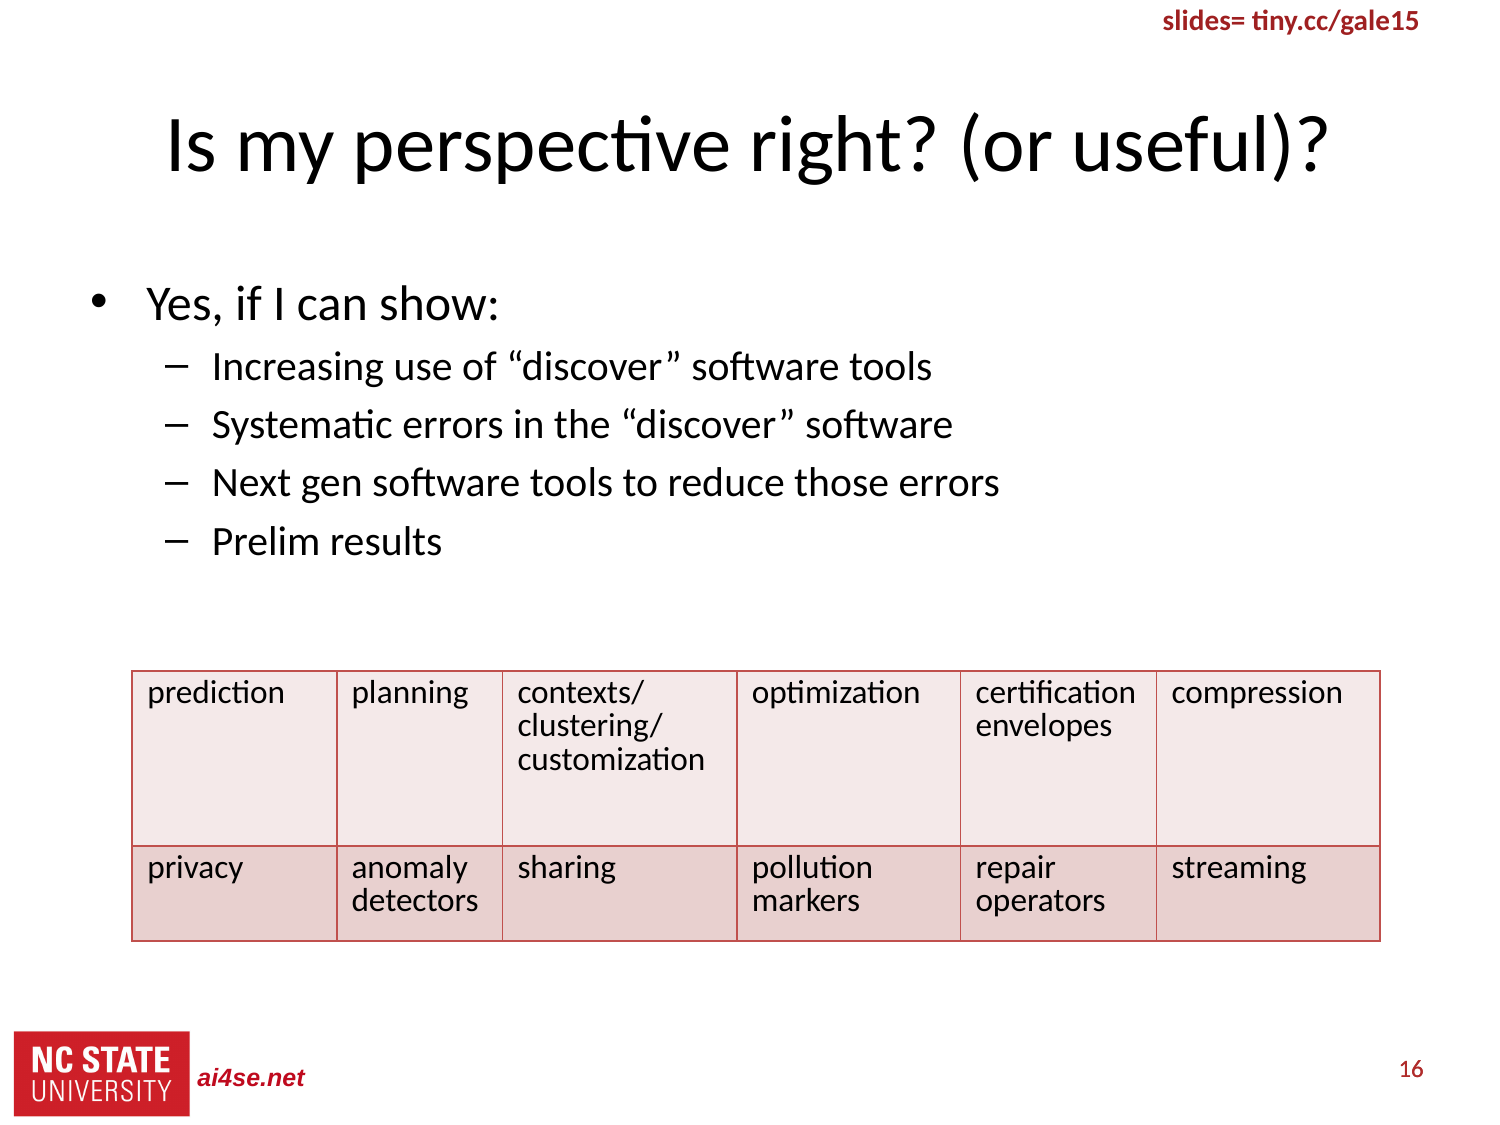

# Is my perspective right? (or useful)?
Yes, if I can show:
Increasing use of “discover” software tools
Systematic errors in the “discover” software
Next gen software tools to reduce those errors
Prelim results
| prediction | planning | contexts/clustering/customization | optimization | certification envelopes | compression |
| --- | --- | --- | --- | --- | --- |
| privacy | anomaly detectors | sharing | pollution markers | repair operators | streaming |